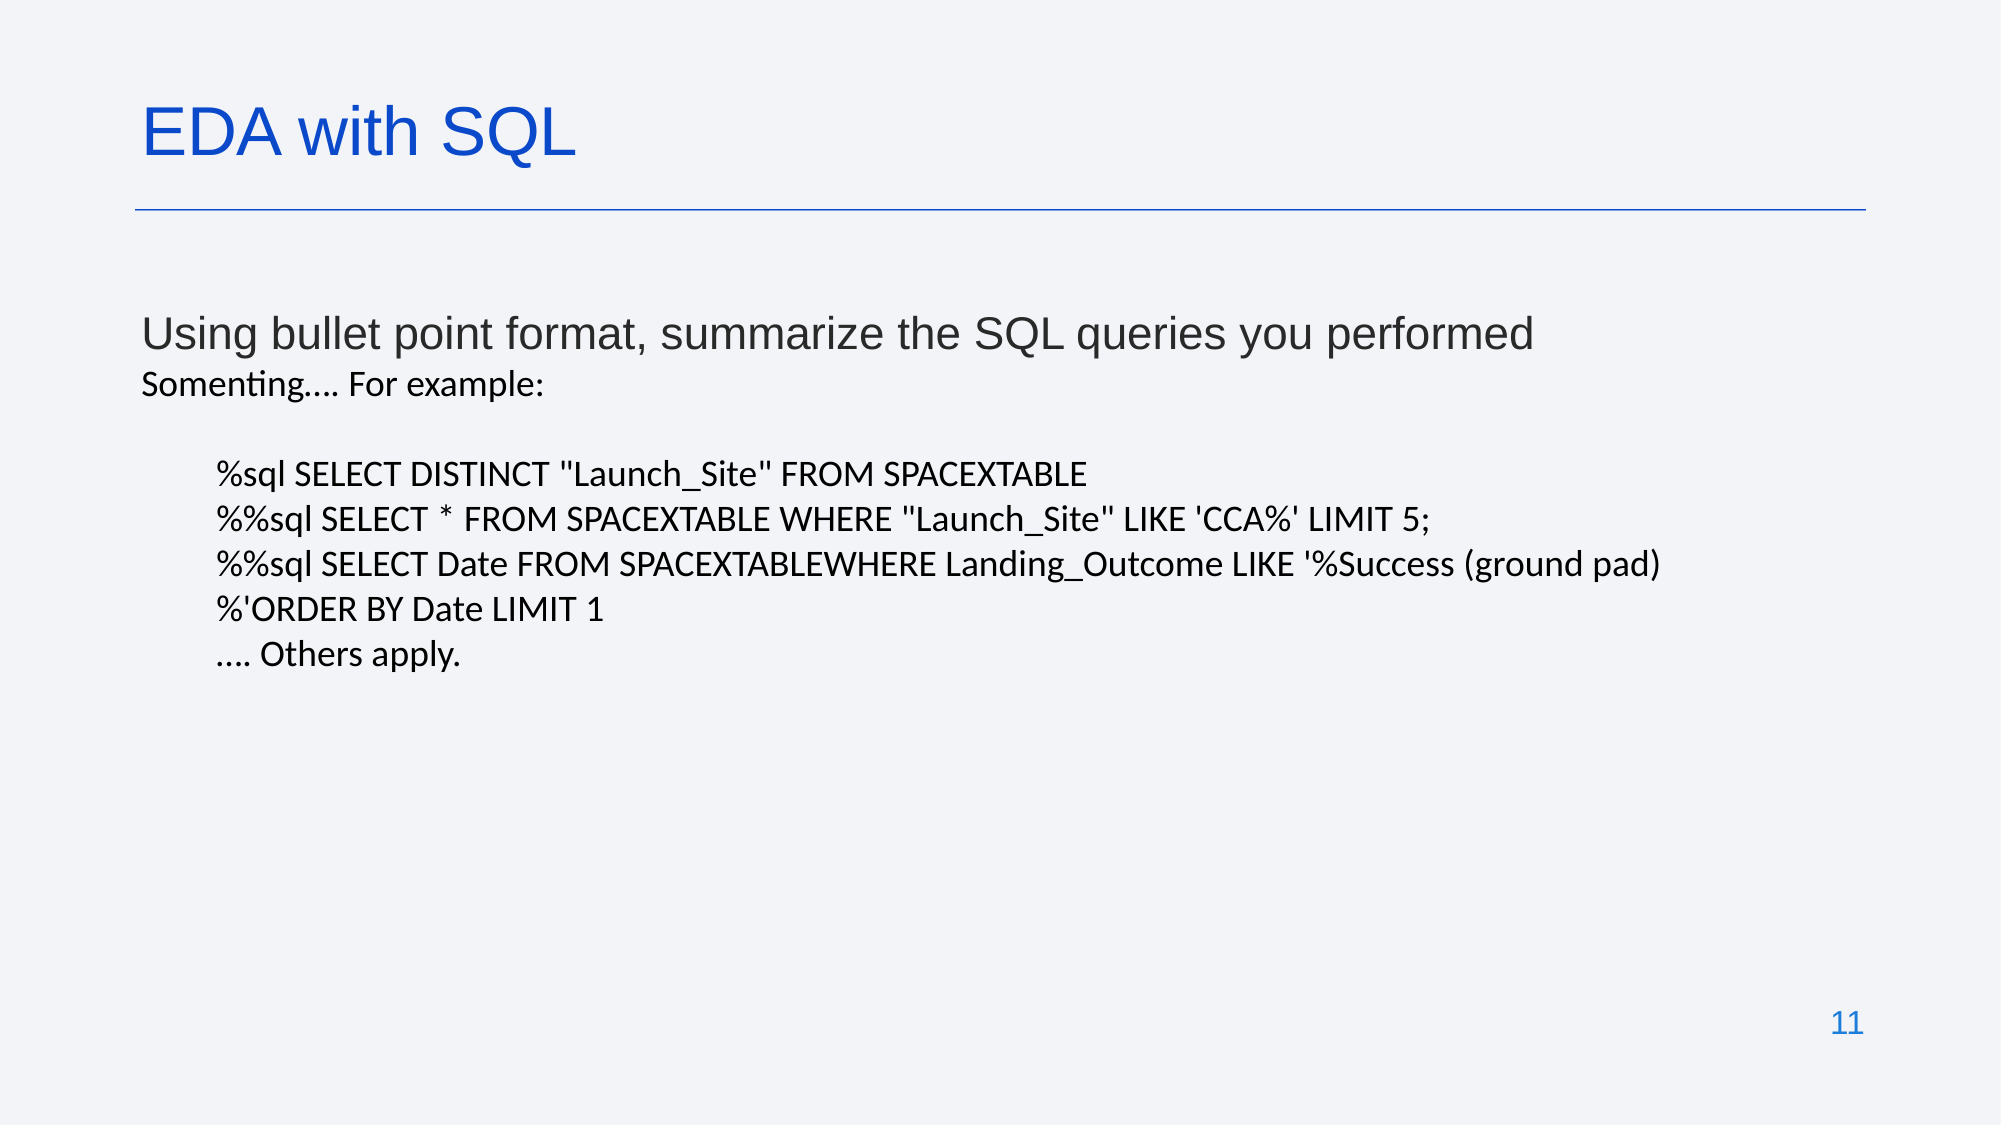

EDA with SQL
Using bullet point format, summarize the SQL queries you performed
Somenting…. For example:

%sql SELECT DISTINCT "Launch_Site" FROM SPACEXTABLE
%%sql SELECT * FROM SPACEXTABLE WHERE "Launch_Site" LIKE 'CCA%' LIMIT 5;
%%sql SELECT Date FROM SPACEXTABLEWHERE Landing_Outcome LIKE '%Success (ground pad)%'ORDER BY Date LIMIT 1
…. Others apply.

11